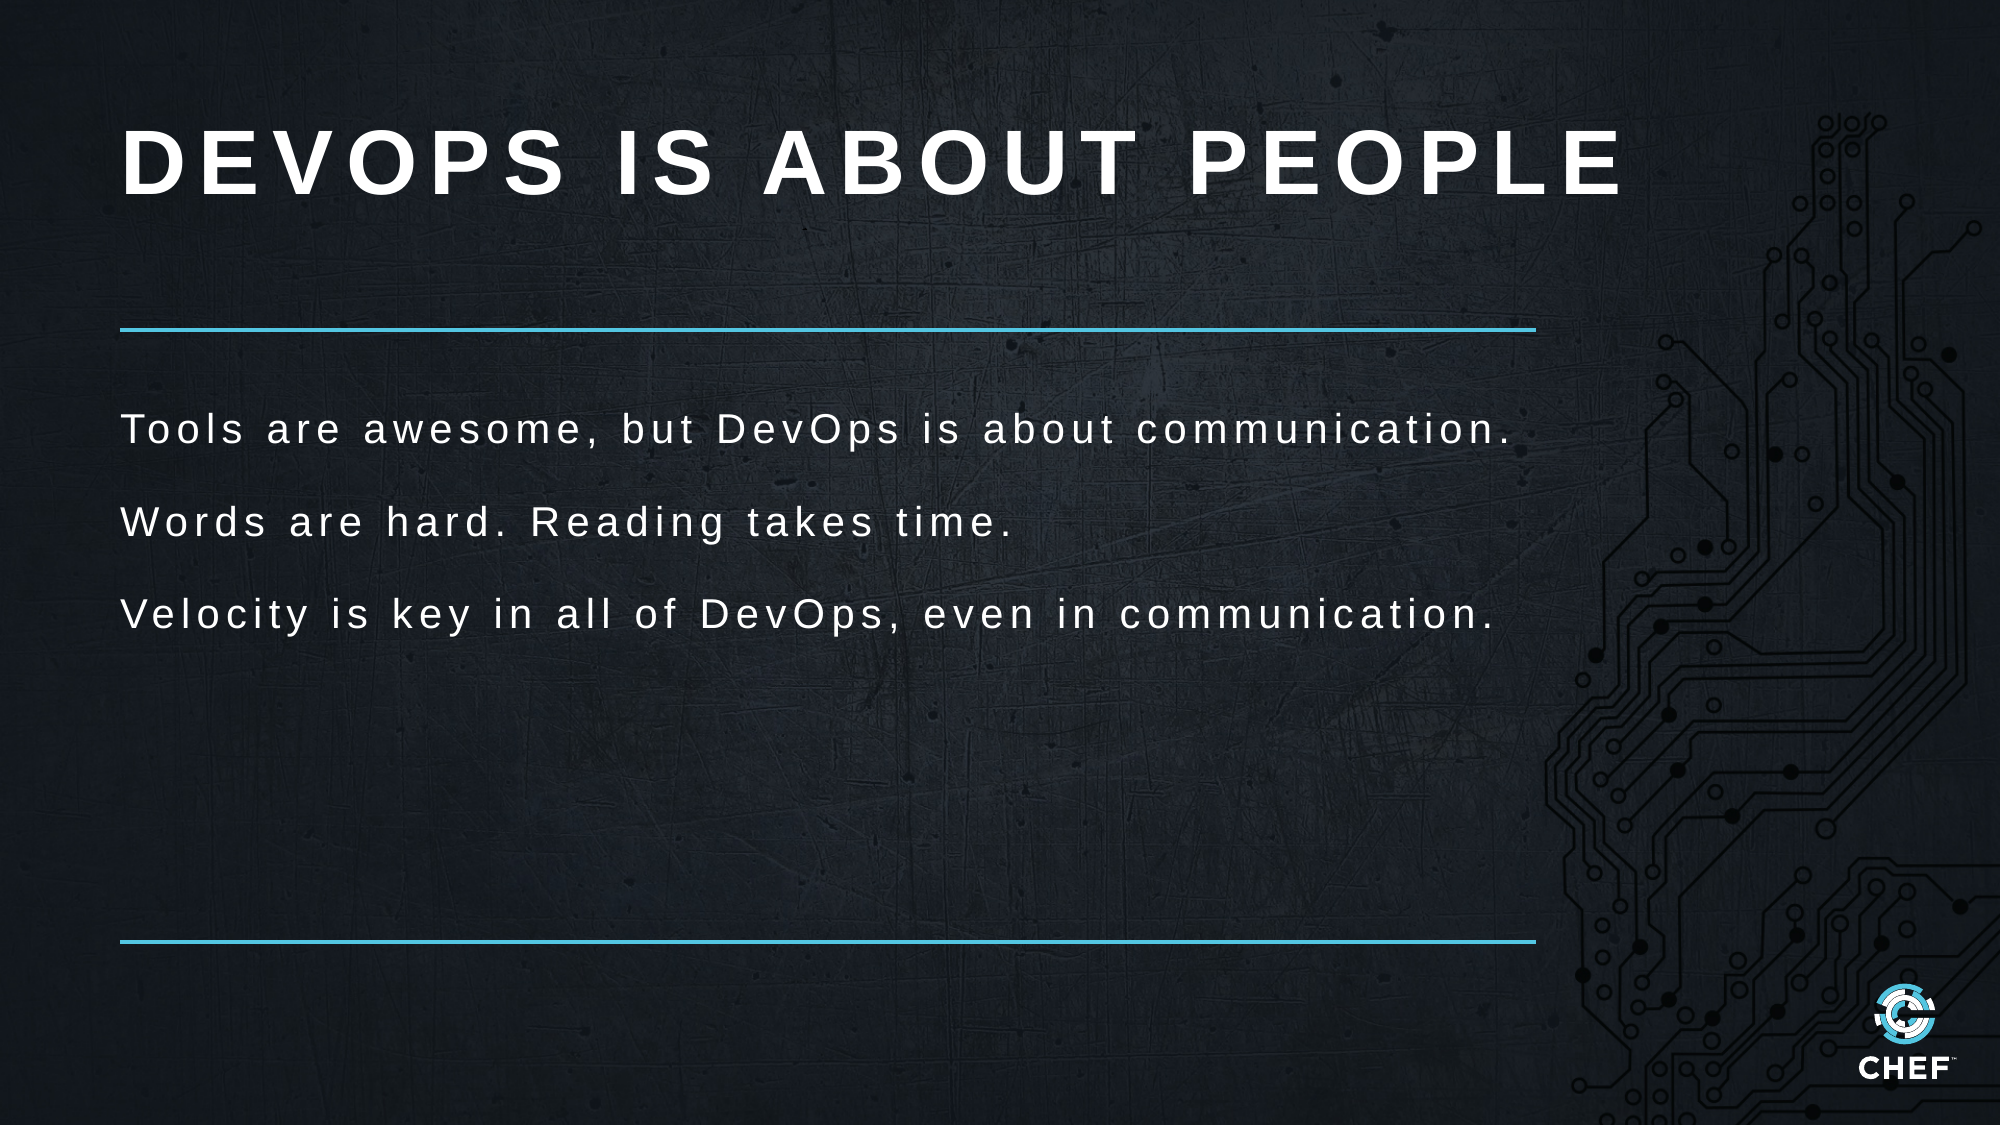

# DEVOPS IS ABOUT PEOPLE
Tools are awesome, but DevOps is about communication.
Words are hard. Reading takes time.
Velocity is key in all of DevOps, even in communication.